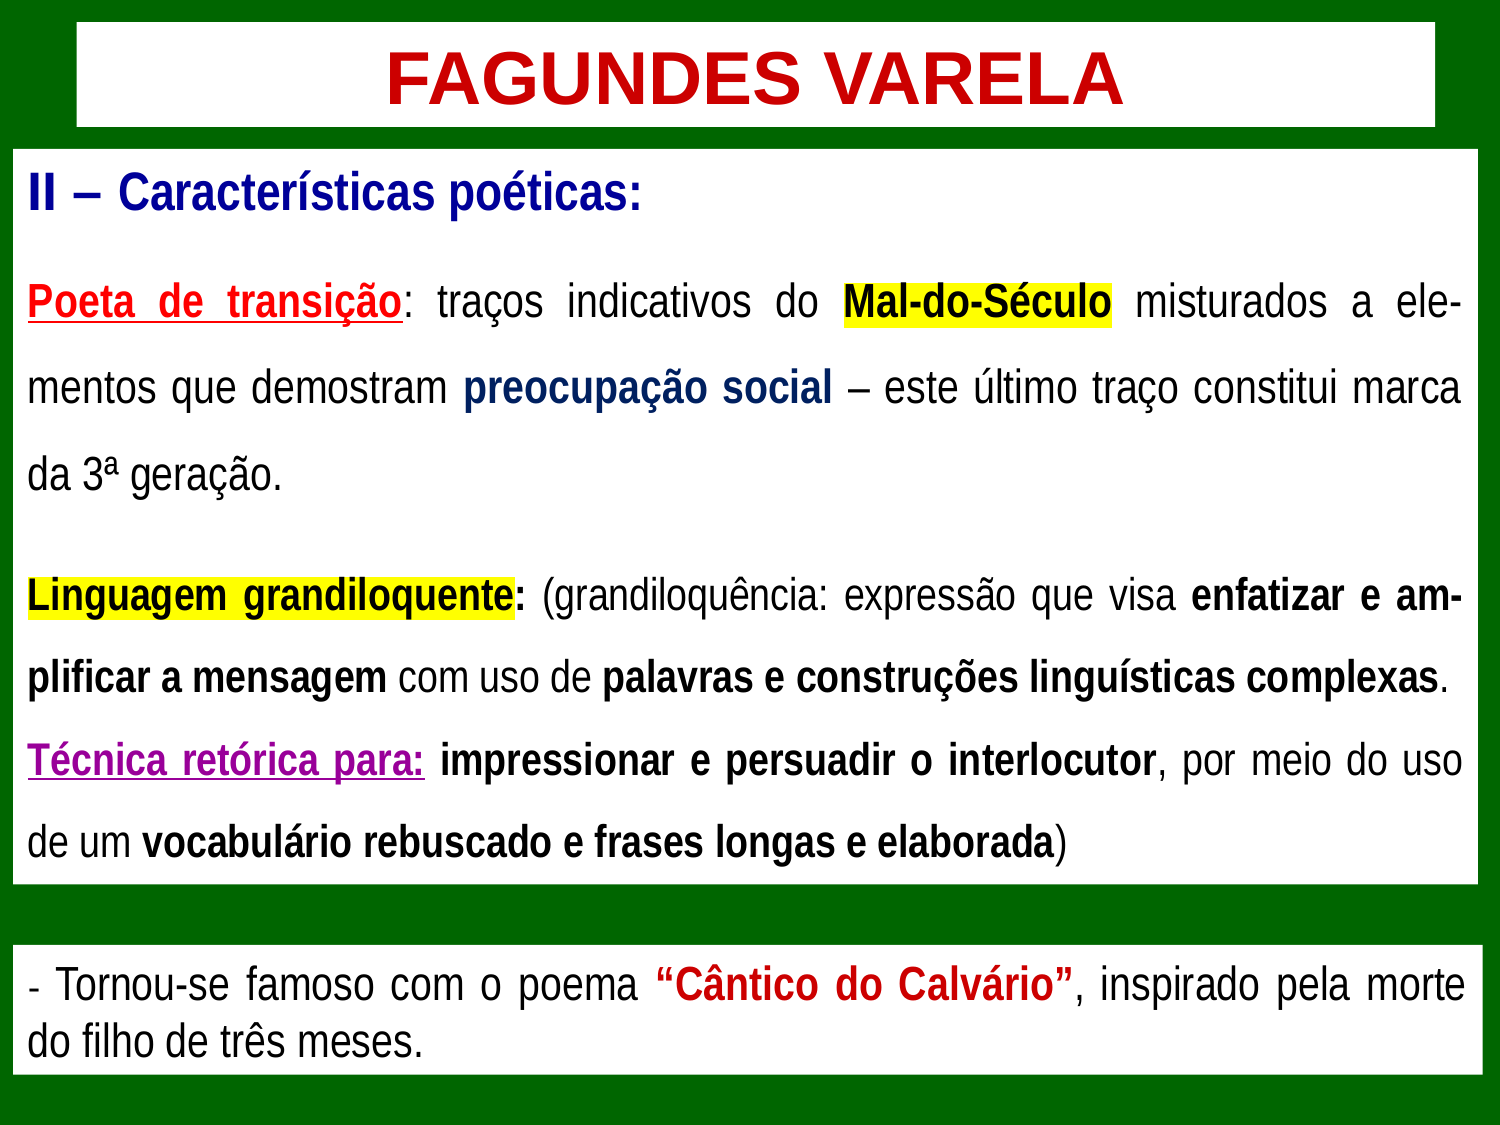

FAGUNDES VARELA
II – Características poéticas:

Poeta de transição: traços indicativos do Mal-do-Século misturados a ele-mentos que demostram preocupação social – este último traço constitui marca da 3ª geração.

Linguagem grandiloquente: (grandiloquência: expressão que visa enfatizar e am-plificar a mensagem com uso de palavras e construções linguísticas complexas.
Técnica retórica para: impressionar e persuadir o interlocutor, por meio do uso de um vocabulário rebuscado e frases longas e elaborada)

FAGUNDES VARELA
- Tornou-se famoso com o poema “Cântico do Calvário”, inspirado pela morte do filho de três meses.